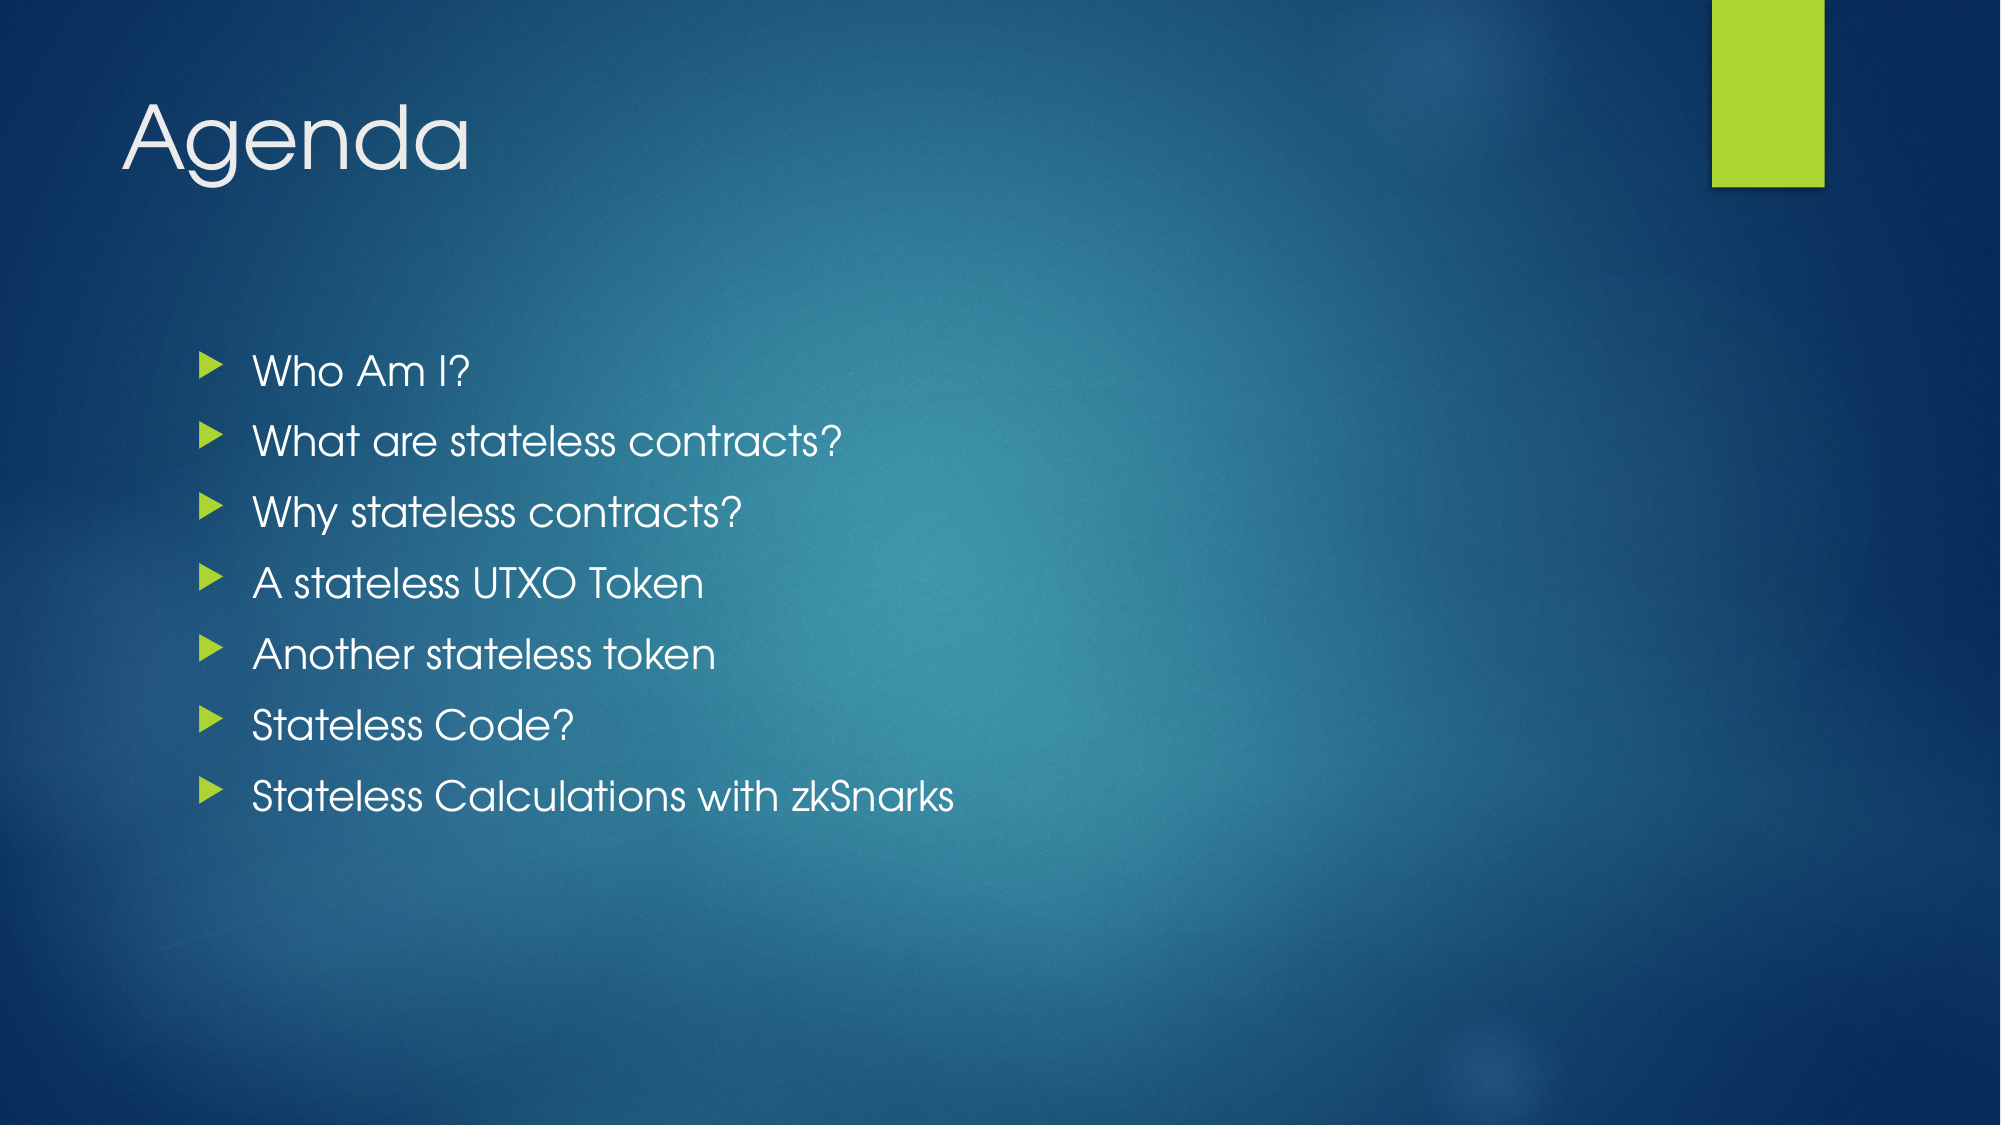

# Agenda
Who Am I?
What are stateless contracts?
Why stateless contracts?
A stateless UTXO Token
Another stateless token
Stateless Code?
Stateless Calculations with zkSnarks